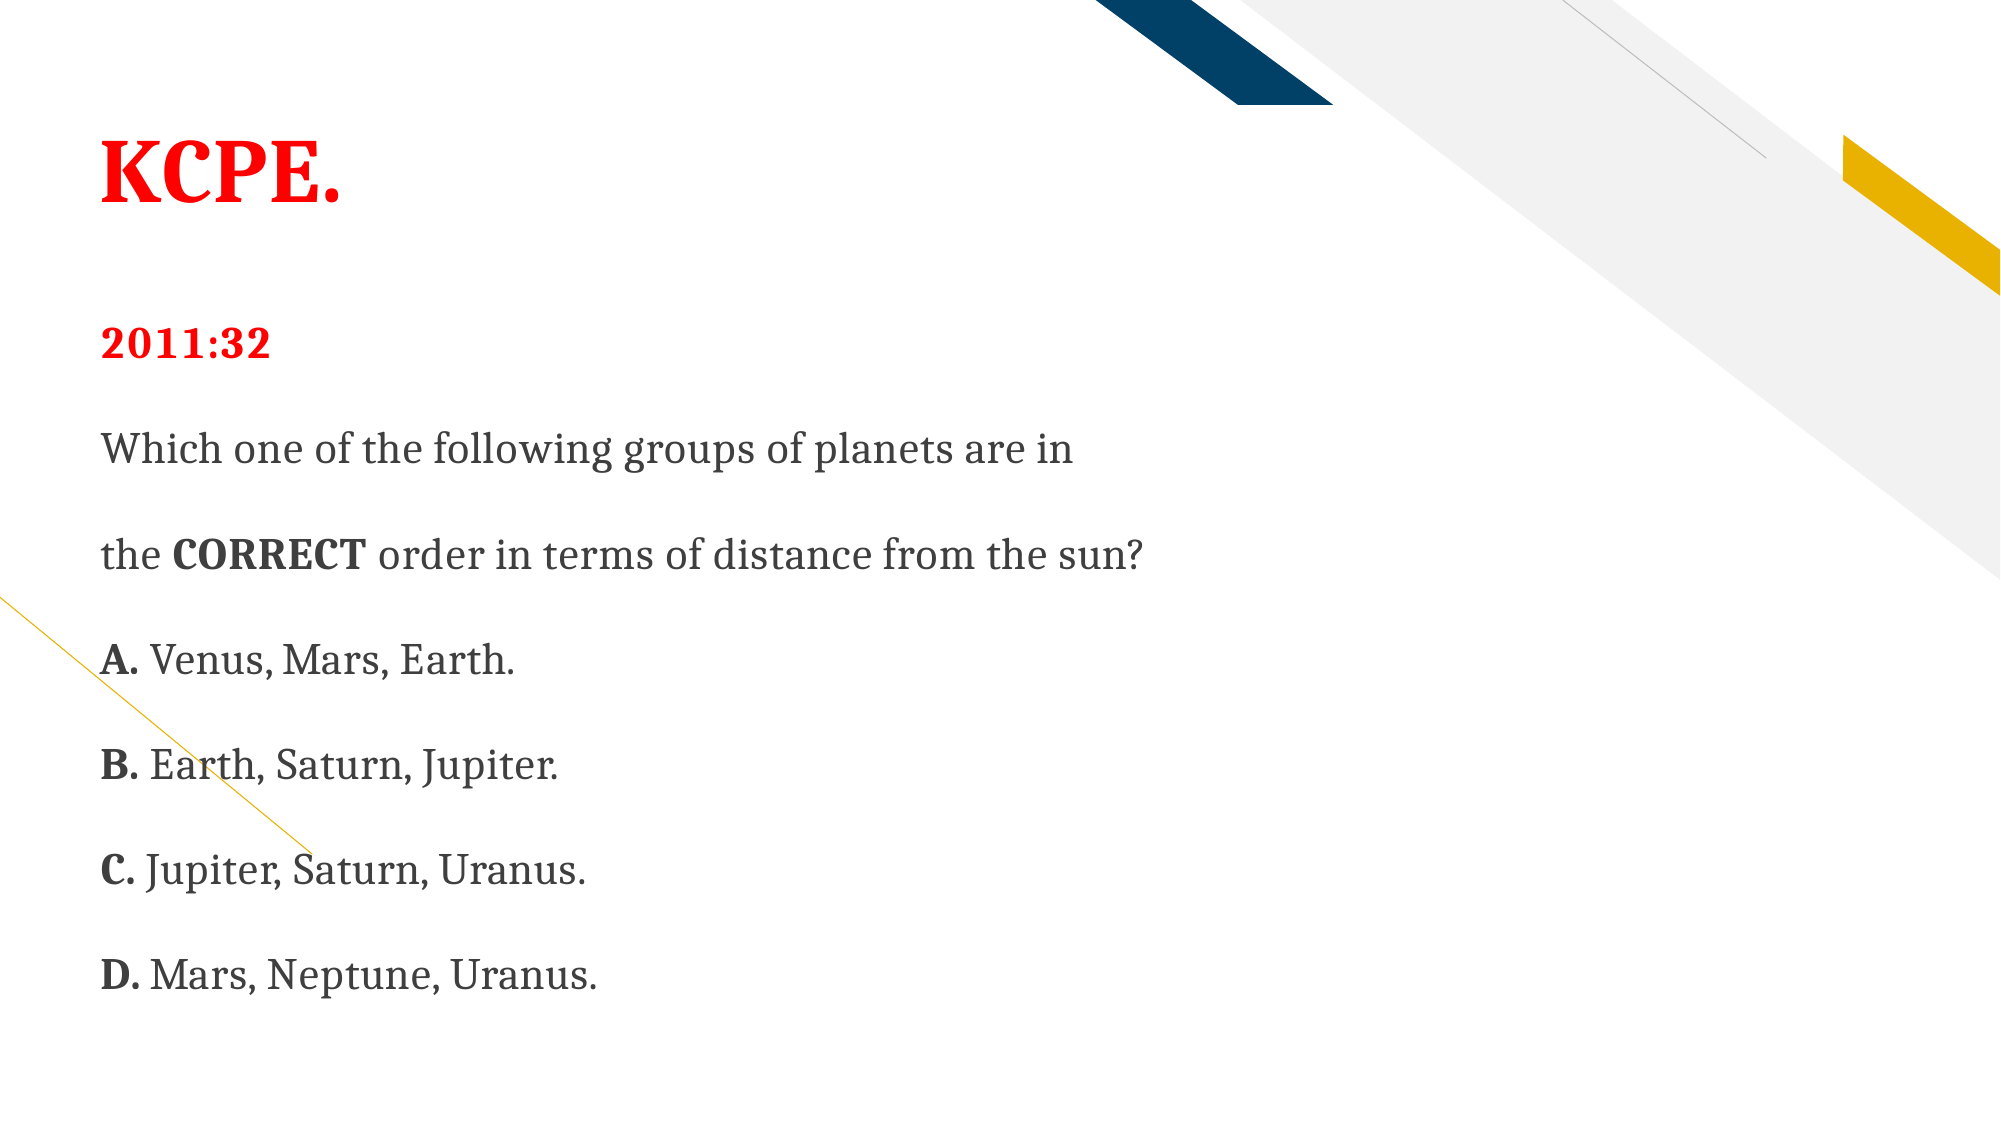

# KCPE.
2011:32
Which one of the following groups of planets are in
the CORRECT order in terms of distance from the sun?
A. Venus, Mars, Earth.
B. Earth, Saturn, Jupiter.
C. Jupiter, Saturn, Uranus.
D. Mars, Neptune, Uranus.